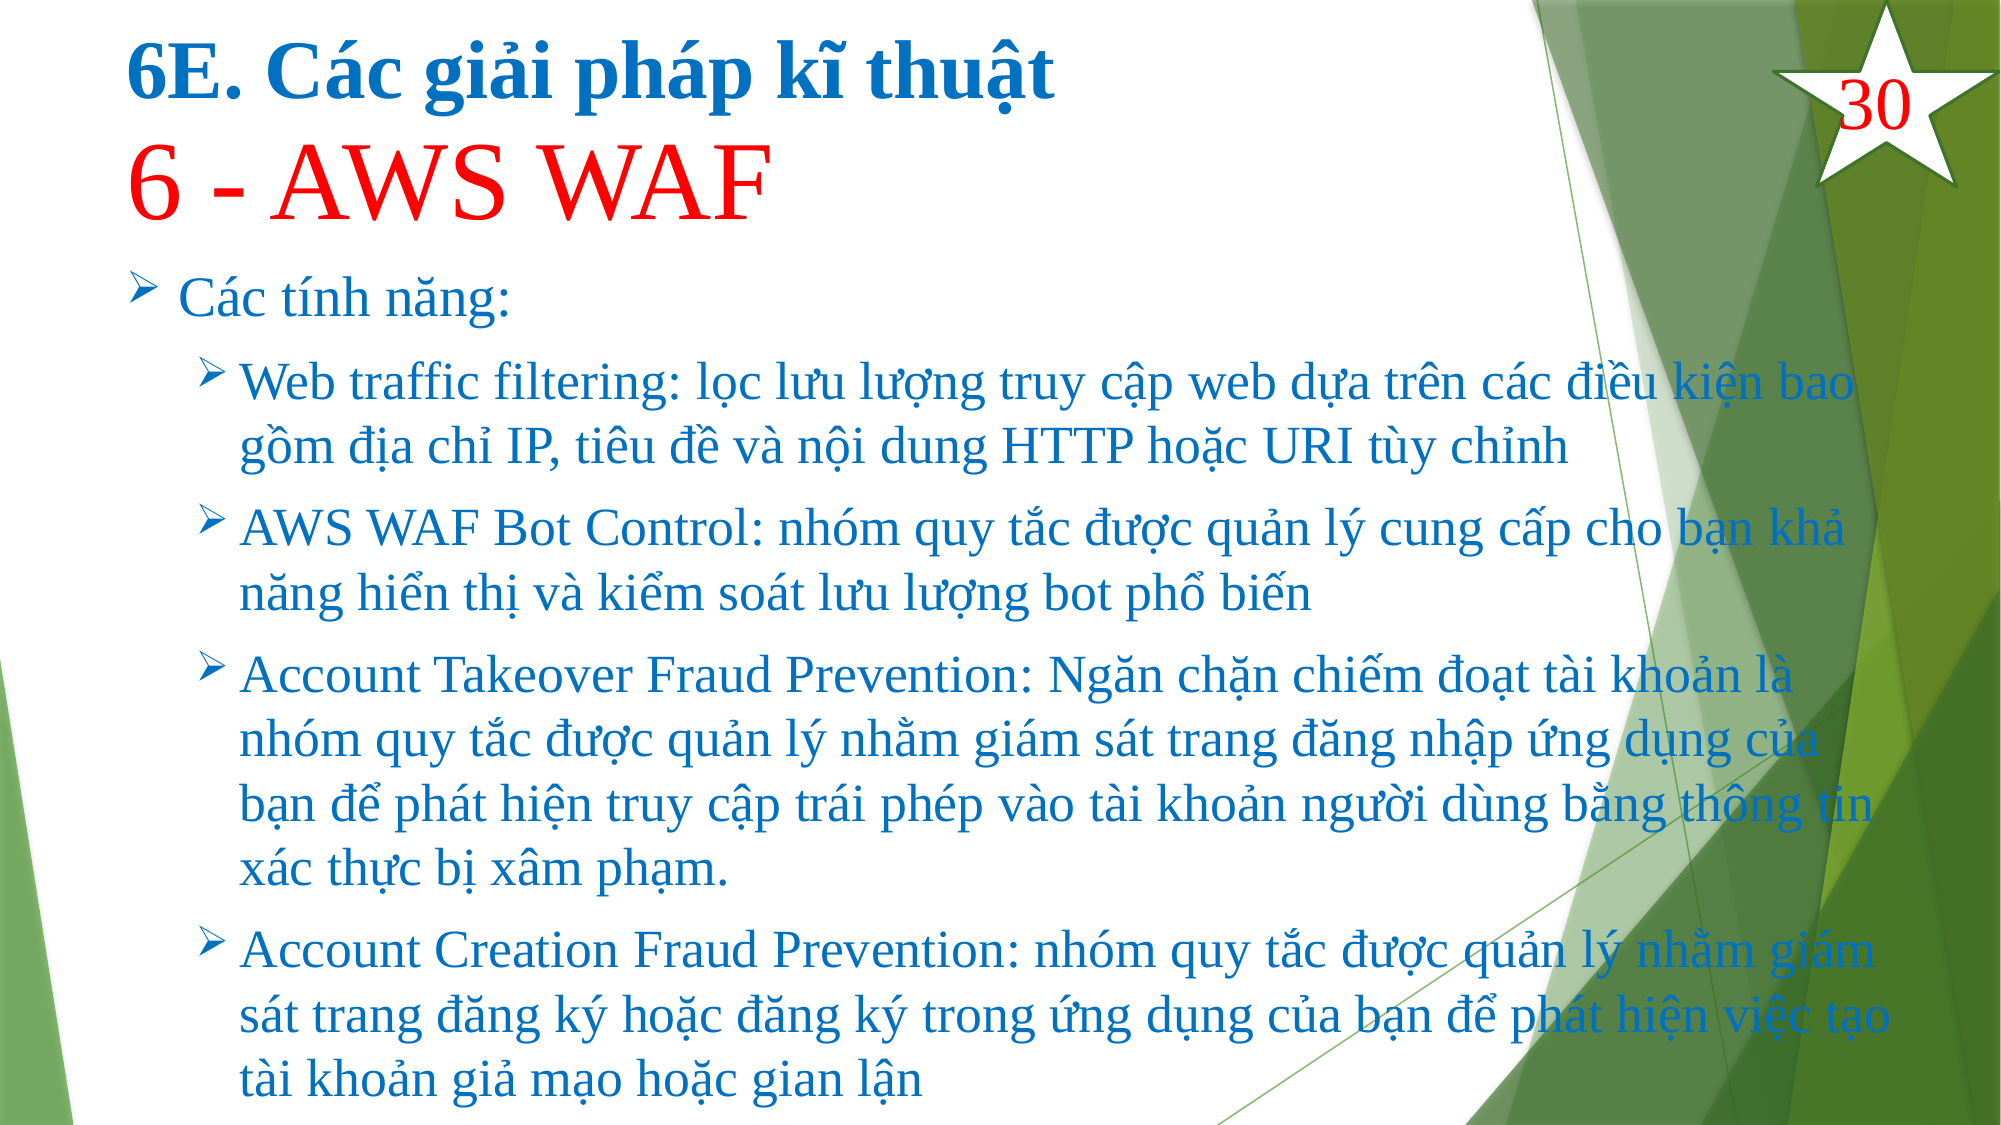

# 6E. Các giải pháp kĩ thuật
30
6 - AWS WAF
Các tính năng:
Web traffic filtering: lọc lưu lượng truy cập web dựa trên các điều kiện bao gồm địa chỉ IP, tiêu đề và nội dung HTTP hoặc URI tùy chỉnh
AWS WAF Bot Control: nhóm quy tắc được quản lý cung cấp cho bạn khả năng hiển thị và kiểm soát lưu lượng bot phổ biến
Account Takeover Fraud Prevention: Ngăn chặn chiếm đoạt tài khoản là nhóm quy tắc được quản lý nhằm giám sát trang đăng nhập ứng dụng của bạn để phát hiện truy cập trái phép vào tài khoản người dùng bằng thông tin xác thực bị xâm phạm.
Account Creation Fraud Prevention: nhóm quy tắc được quản lý nhằm giám sát trang đăng ký hoặc đăng ký trong ứng dụng của bạn để phát hiện việc tạo tài khoản giả mạo hoặc gian lận